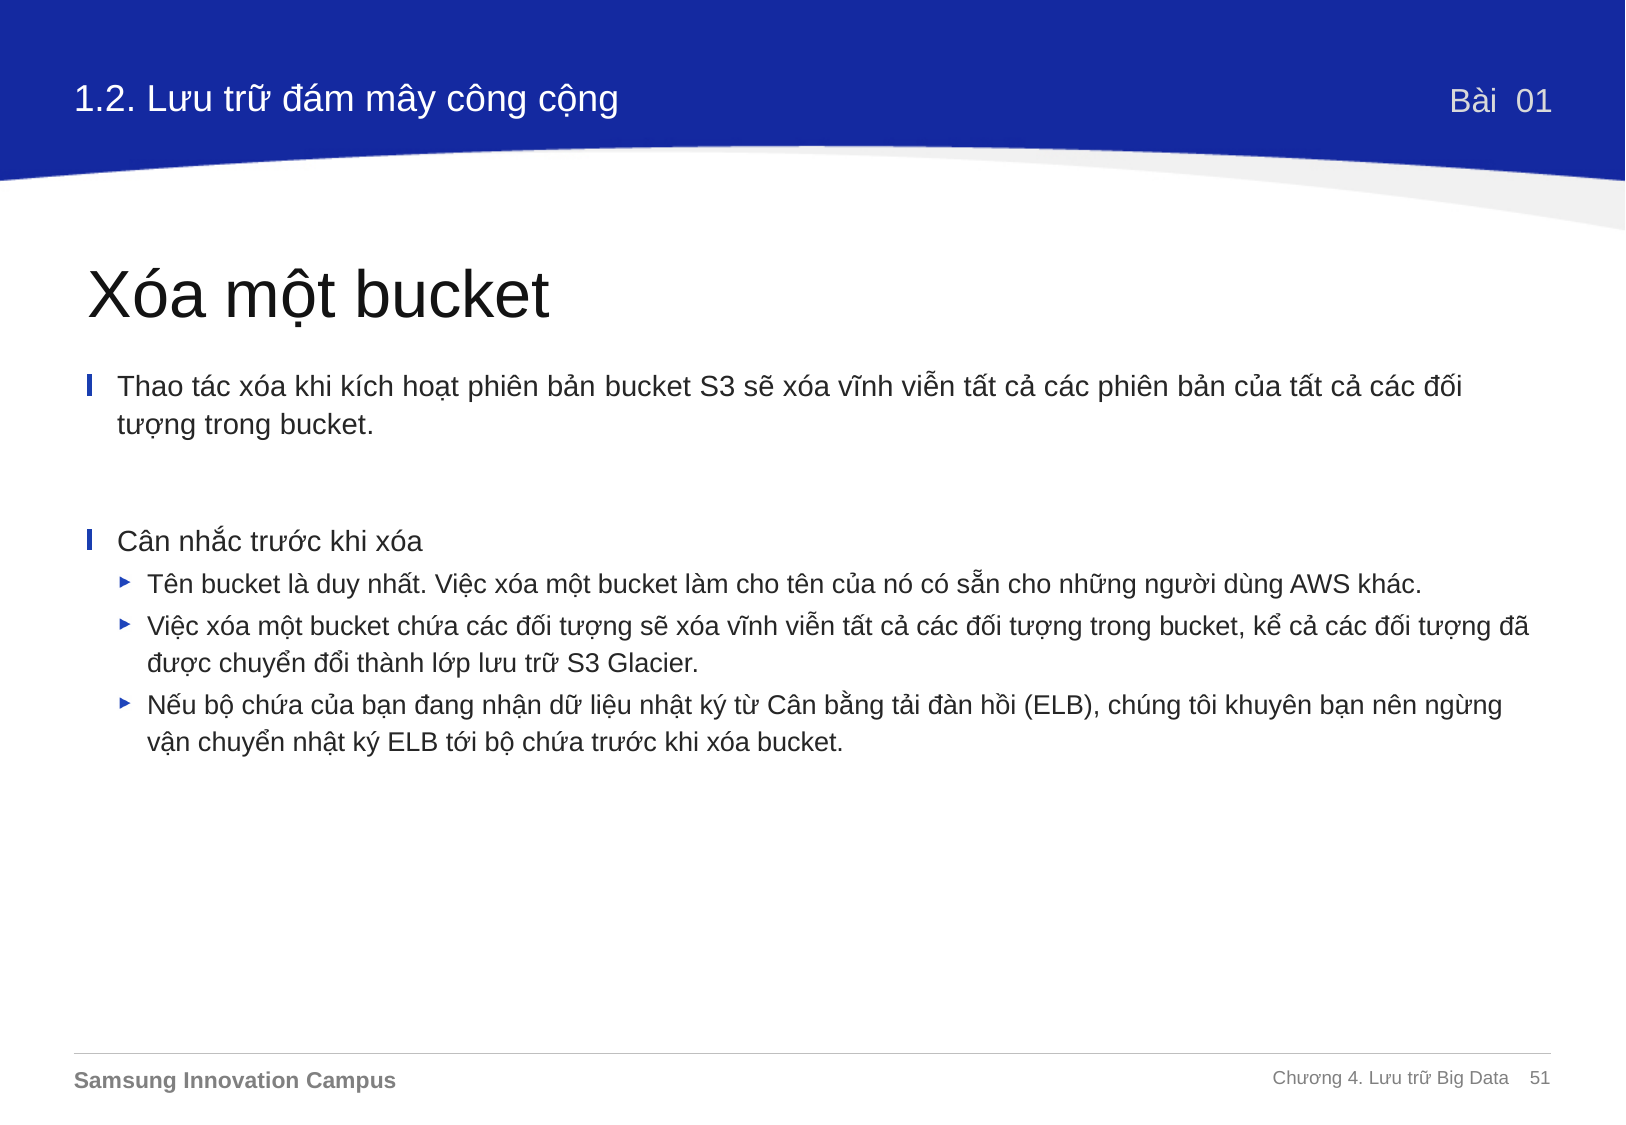

1.2. Lưu trữ đám mây công cộng
Bài  01
Xóa một bucket
Thao tác xóa khi kích hoạt phiên bản bucket S3 sẽ xóa vĩnh viễn tất cả các phiên bản của tất cả các đối tượng trong bucket.

Cân nhắc trước khi xóa
Tên bucket là duy nhất. Việc xóa một bucket làm cho tên của nó có sẵn cho những người dùng AWS khác.
Việc xóa một bucket chứa các đối tượng sẽ xóa vĩnh viễn tất cả các đối tượng trong bucket, kể cả các đối tượng đã được chuyển đổi thành lớp lưu trữ S3 Glacier.
Nếu bộ chứa của bạn đang nhận dữ liệu nhật ký từ Cân bằng tải đàn hồi (ELB), chúng tôi khuyên bạn nên ngừng vận chuyển nhật ký ELB tới bộ chứa trước khi xóa bucket.